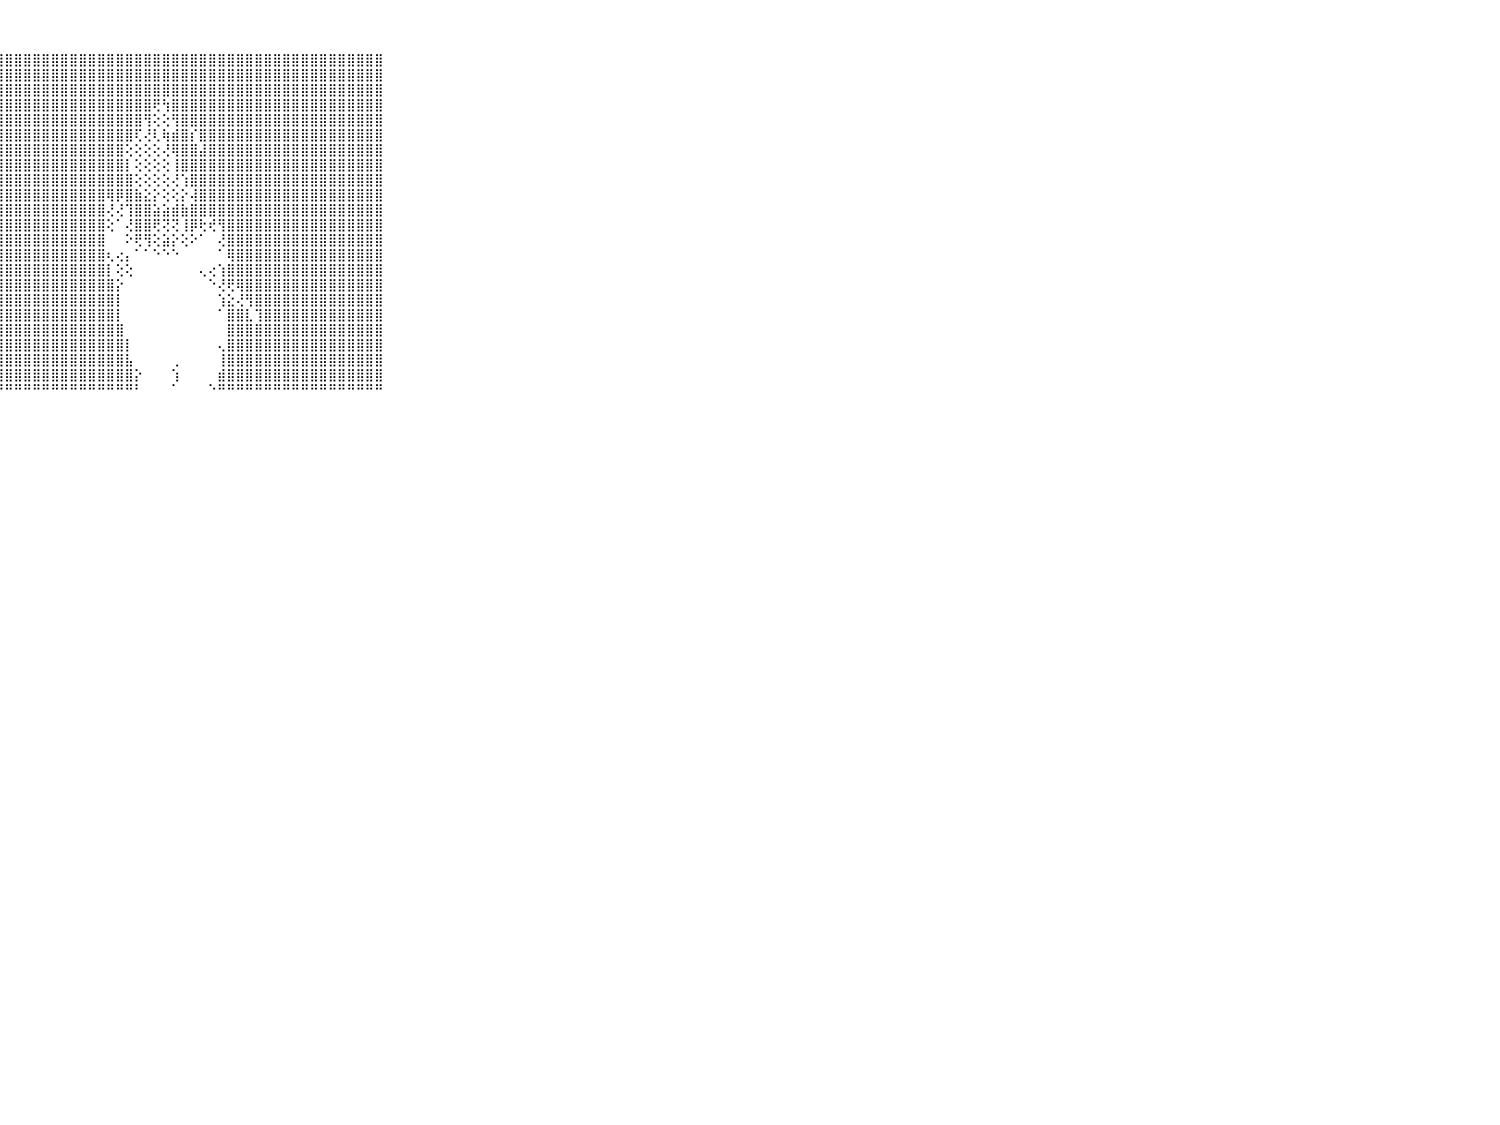

⠀⠀⠀⠀⠀⠀⠀⠀⠀⠀⠀⣿⣿⣿⣿⣿⣿⣿⣿⣿⣿⣿⣿⣿⣿⣿⣿⣿⣿⣿⣿⣿⣿⣿⣿⣿⣿⣿⣿⣿⣿⣿⣿⣿⣿⣿⣿⣿⣿⣿⣿⣿⣿⣿⣿⣿⣿⣿⣿⣿⣿⣿⣿⣿⣿⣿⣿⣿⣿⠀⠀⠀⠀⠀⠀⠀⠀⠀⠀⠀⠀
⠀⠀⠀⠀⠀⠀⠀⠀⠀⠀⠀⣿⣿⣿⣿⣿⣿⣿⣿⣿⣿⣿⣿⣿⣿⣿⣿⣿⣿⣿⣿⣿⣿⣿⣿⣿⣿⣿⣿⣿⣿⣿⣿⣿⣿⣿⣿⣿⣿⣿⣿⣿⣿⣿⣿⣿⣿⣿⣿⣿⣿⣿⣿⣿⣿⣿⣿⣿⣿⠀⠀⠀⠀⠀⠀⠀⠀⠀⠀⠀⠀
⠀⠀⠀⠀⠀⠀⠀⠀⠀⠀⠀⣿⣿⣿⣿⣿⣿⣿⣿⣿⣿⣿⣿⣿⣿⣿⣿⣿⣿⣿⣿⣿⣿⣿⣿⣿⣿⣿⣿⣿⣿⣿⣿⣿⣿⣿⣿⣿⣿⣿⣿⣿⣿⣿⣿⣿⣿⣿⣿⣿⣿⣿⣿⣿⣿⣿⣿⣿⣿⠀⠀⠀⠀⠀⠀⠀⠀⠀⠀⠀⠀
⠀⠀⠀⠀⠀⠀⠀⠀⠀⠀⠀⣿⣿⣿⣿⣿⣿⣿⣿⣿⣿⣿⣿⣿⣿⣿⣿⣿⣿⣿⣿⣿⣿⣿⣿⣿⣿⣿⣿⣿⣿⣿⣿⣿⢟⢳⣿⣿⣿⣿⣿⣿⣿⣿⣿⣿⣿⣿⣿⣿⣿⣿⣿⣿⣿⣿⣿⣿⣿⠀⠀⠀⠀⠀⠀⠀⠀⠀⠀⠀⠀
⠀⠀⠀⠀⠀⠀⠀⠀⠀⠀⠀⣿⣿⣿⣿⣿⣿⣿⣿⣿⣿⣿⣿⣿⣿⣿⣿⣿⣿⣿⣿⣿⣿⣿⣿⣿⣿⣿⣿⣿⣿⣿⣿⢻⢕⢕⢻⣿⣿⣿⣿⣿⣿⣿⣿⣿⣿⣿⣿⣿⣿⣿⣿⣿⣿⣿⣿⣿⣿⠀⠀⠀⠀⠀⠀⠀⠀⠀⠀⠀⠀
⠀⠀⠀⠀⠀⠀⠀⠀⠀⠀⠀⣿⣿⣿⣿⣿⣿⣿⣿⣿⣿⣿⣿⣿⣿⣿⣿⣿⣿⣿⣿⣿⣿⣿⣿⣿⣿⣿⣿⣿⣿⣿⢏⢜⢇⢷⣾⣿⡎⣿⣿⣿⣿⣿⣿⣿⣿⣿⣿⣿⣿⣿⣿⣿⣿⣿⣿⣿⣿⠀⠀⠀⠀⠀⠀⠀⠀⠀⠀⠀⠀
⠀⠀⠀⠀⠀⠀⠀⠀⠀⠀⠀⣿⣿⣿⣿⣿⣿⣿⣿⣿⣿⣿⣿⣿⣿⣿⣿⣿⣿⣿⣿⣿⣿⣿⣿⣿⣿⣿⣿⣿⣿⢕⢕⢕⢕⢜⢿⣿⣿⣼⣿⣿⣿⣿⣿⣿⣿⣿⣿⣿⣿⣿⣿⣿⣿⣿⣿⣿⣿⠀⠀⠀⠀⠀⠀⠀⠀⠀⠀⠀⠀
⠀⠀⠀⠀⠀⠀⠀⠀⠀⠀⠀⣿⣿⣿⣿⣿⣿⣿⣿⣿⣿⣿⣿⣿⣿⣿⣿⣿⣿⣿⣿⣿⣿⣿⣿⣿⣿⣿⣿⣿⣿⡇⢕⢕⢕⢕⢸⣿⣿⣿⣿⣿⣿⣿⣿⣿⣿⣿⣿⣿⣿⣿⣿⣿⣿⣿⣿⣿⣿⠀⠀⠀⠀⠀⠀⠀⠀⠀⠀⠀⠀
⠀⠀⠀⠀⠀⠀⠀⠀⠀⠀⠀⣿⣿⣿⣿⣿⣿⣿⣿⣿⣿⣿⣿⣿⣿⣿⣿⣿⣿⣿⣿⣿⣿⣿⣿⣿⣿⣿⣿⣿⣿⣿⢕⢕⢕⢕⢜⢱⣿⣿⣿⣿⣿⣿⣿⣿⣿⣿⣿⣿⣿⣿⣿⣿⣿⣿⣿⣿⣿⠀⠀⠀⠀⠀⠀⠀⠀⠀⠀⠀⠀
⠀⠀⠀⠀⠀⠀⠀⠀⠀⠀⠀⣿⣿⣿⣿⣿⣿⣿⣿⣿⣿⣿⣿⣿⣿⣿⣿⣿⣿⣿⣿⣿⣿⣿⣿⣿⣿⣿⣿⢿⡿⣿⣷⣕⡕⢕⢕⡕⢼⣿⣿⣿⣿⣿⣿⣿⣿⣿⣿⣿⣿⣿⣿⣿⣿⣿⣿⣿⣿⠀⠀⠀⠀⠀⠀⠀⠀⠀⠀⠀⠀
⠀⠀⠀⠀⠀⠀⠀⠀⠀⠀⠀⣿⣿⣿⣿⣿⣿⣿⣿⣿⣿⣿⣿⣿⣿⣿⣿⣿⣿⣿⣿⣿⣿⣿⣿⣿⣿⣿⣿⢜⢜⢹⣿⣿⣵⣵⣾⣷⣿⣿⣿⣿⣿⣿⣿⣿⣿⣿⣿⣿⣿⣿⣿⣿⣿⣿⣿⣿⣿⠀⠀⠀⠀⠀⠀⠀⠀⠀⠀⠀⠀
⠀⠀⠀⠀⠀⠀⠀⠀⠀⠀⠀⣿⣿⣿⣿⣿⣿⣿⣿⣿⣿⣿⣿⣿⣿⣿⣿⣿⣿⣿⣿⣿⣿⣿⣿⣿⣿⣿⣿⢕⠁⢜⣿⣿⢟⢝⢝⢸⡿⢗⢞⢻⣿⣿⣿⣿⣿⣿⣿⣿⣿⣿⣿⣿⣿⣿⣿⣿⣿⠀⠀⠀⠀⠀⠀⠀⠀⠀⠀⠀⠀
⠀⠀⠀⠀⠀⠀⠀⠀⠀⠀⠀⣿⣿⣿⣿⣿⣿⣿⣿⣿⣿⣿⣿⣿⣿⣿⣿⣿⣿⣿⣿⣿⣿⣿⣿⣿⣿⣿⣿⠀⠀⠕⢟⢻⢕⣵⡕⢕⠕⠁⠀⢜⣿⣿⣿⣿⣿⣿⣿⣿⣿⣿⣿⣿⣿⣿⣿⣿⣿⠀⠀⠀⠀⠀⠀⠀⠀⠀⠀⠀⠀
⠀⠀⠀⠀⠀⠀⠀⠀⠀⠀⠀⣿⣿⣿⣿⣿⣿⣿⣿⣿⣿⣿⣿⣿⣿⣿⣿⣿⣿⣿⣿⣿⣿⣿⣿⣿⣿⣿⣿⢆⢔⡄⠁⠁⠑⠑⠑⠀⠀⠀⠀⠁⢿⣿⣿⣿⣿⣿⣿⣿⣿⣿⣿⣿⣿⣿⣿⣿⣿⠀⠀⠀⠀⠀⠀⠀⠀⠀⠀⠀⠀
⠀⠀⠀⠀⠀⠀⠀⠀⠀⠀⠀⣿⣿⣿⣿⣿⣿⣿⣿⣿⣿⣿⣿⣿⣿⣿⣿⣿⣿⣿⣿⣿⣿⣿⣿⣿⣿⣿⣿⡇⢕⢕⠀⠀⠀⠀⠀⠀⠀⢄⢔⢱⣿⣿⣿⣿⣿⣿⣿⣿⣿⣿⣿⣿⣿⣿⣿⣿⣿⠀⠀⠀⠀⠀⠀⠀⠀⠀⠀⠀⠀
⠀⠀⠀⠀⠀⠀⠀⠀⠀⠀⠀⣿⣿⣿⣿⣿⣿⣿⣿⣿⣿⣿⣿⣿⣿⣿⣿⣿⣿⣿⣿⣿⣿⣿⣿⣿⣿⣿⣿⣿⡕⠀⠀⠀⠀⠀⠀⠀⠀⠀⠑⢜⢟⢿⣿⣿⣿⣿⣿⣿⣿⣿⣿⣿⣿⣿⣿⣿⣿⠀⠀⠀⠀⠀⠀⠀⠀⠀⠀⠀⠀
⠀⠀⠀⠀⠀⠀⠀⠀⠀⠀⠀⣿⣿⣿⣿⣿⣿⣿⣿⣿⣿⣿⣿⣿⣿⣿⣿⣿⣿⣿⣿⣿⣿⣿⣿⣿⣿⣿⣿⣿⡇⠀⠀⠀⠀⠀⠀⠀⠀⠀⠀⢱⣕⢜⢻⣿⣿⣿⣿⣿⣿⣿⣿⣿⣿⣿⣿⣿⣿⠀⠀⠀⠀⠀⠀⠀⠀⠀⠀⠀⠀
⠀⠀⠀⠀⠀⠀⠀⠀⠀⠀⠀⣿⣿⣿⣿⣿⣿⣿⣿⣿⣿⣿⣿⣿⣿⣿⣿⣿⣿⣿⣿⣿⣿⣿⣿⣿⣿⣿⣿⣿⡇⠀⠀⠀⠀⠀⠀⠀⠀⠀⠀⠁⣿⣿⣇⢹⣿⣿⣿⣿⣿⣿⣿⣿⣿⣿⣿⣿⣿⠀⠀⠀⠀⠀⠀⠀⠀⠀⠀⠀⠀
⠀⠀⠀⠀⠀⠀⠀⠀⠀⠀⠀⣿⣿⣿⣿⣿⣿⣿⣿⣿⣿⣿⣿⣿⣿⣿⣿⣿⣿⣿⣿⣿⣿⣿⣿⣿⣿⣿⣿⣿⣿⠀⠀⠀⠀⠀⠀⠀⠀⠀⠀⠀⣿⣿⣿⣿⣿⣿⣿⣿⣿⣿⣿⣿⣿⣿⣿⣿⣿⠀⠀⠀⠀⠀⠀⠀⠀⠀⠀⠀⠀
⠀⠀⠀⠀⠀⠀⠀⠀⠀⠀⠀⣿⣿⣿⣿⣿⣿⣿⣿⣿⣿⣿⣿⣿⣿⣿⣿⣿⣿⣿⣿⣿⣿⣿⣿⣿⣿⣿⣿⣿⣿⡇⠀⠀⠀⠀⠀⠀⠀⠀⠀⢄⣿⣿⣿⣿⣿⣿⣿⣿⣿⣿⣿⣿⣿⣿⣿⣿⣿⠀⠀⠀⠀⠀⠀⠀⠀⠀⠀⠀⠀
⠀⠀⠀⠀⠀⠀⠀⠀⠀⠀⠀⣿⣿⣿⣿⣿⣿⣿⣿⣿⣿⣿⣿⣿⣿⣿⣿⣿⣿⣿⣿⣿⣿⣿⣿⣿⣿⣿⣿⣿⣿⣧⠀⠀⠀⠀⢀⠀⠀⠀⠀⢸⣿⣿⣿⣿⣿⣿⣿⣿⣿⣿⣿⣿⣿⣿⣿⣿⣿⠀⠀⠀⠀⠀⠀⠀⠀⠀⠀⠀⠀
⠀⠀⠀⠀⠀⠀⠀⠀⠀⠀⠀⣿⣿⣿⣿⣿⣿⣿⣿⣿⣿⣿⣿⣿⣿⣿⣿⣿⣿⣿⣿⣿⣿⣿⣿⣿⣿⣿⣿⣿⣿⣿⡕⠀⠀⠀⢱⠀⠀⠀⠀⣾⣿⣿⣿⣿⣿⣿⣿⣿⣿⣿⣿⣿⣿⣿⣿⣿⣿⠀⠀⠀⠀⠀⠀⠀⠀⠀⠀⠀⠀
⠀⠀⠀⠀⠀⠀⠀⠀⠀⠀⠀⠛⠛⠛⠛⠛⠛⠛⠛⠛⠛⠛⠛⠛⠛⠛⠛⠛⠛⠛⠛⠛⠛⠛⠛⠛⠛⠛⠛⠛⠛⠛⠃⠀⠀⠀⠁⠀⠀⠀⠑⠛⠛⠛⠛⠛⠛⠛⠛⠛⠛⠛⠛⠛⠛⠛⠛⠛⠛⠀⠀⠀⠀⠀⠀⠀⠀⠀⠀⠀⠀